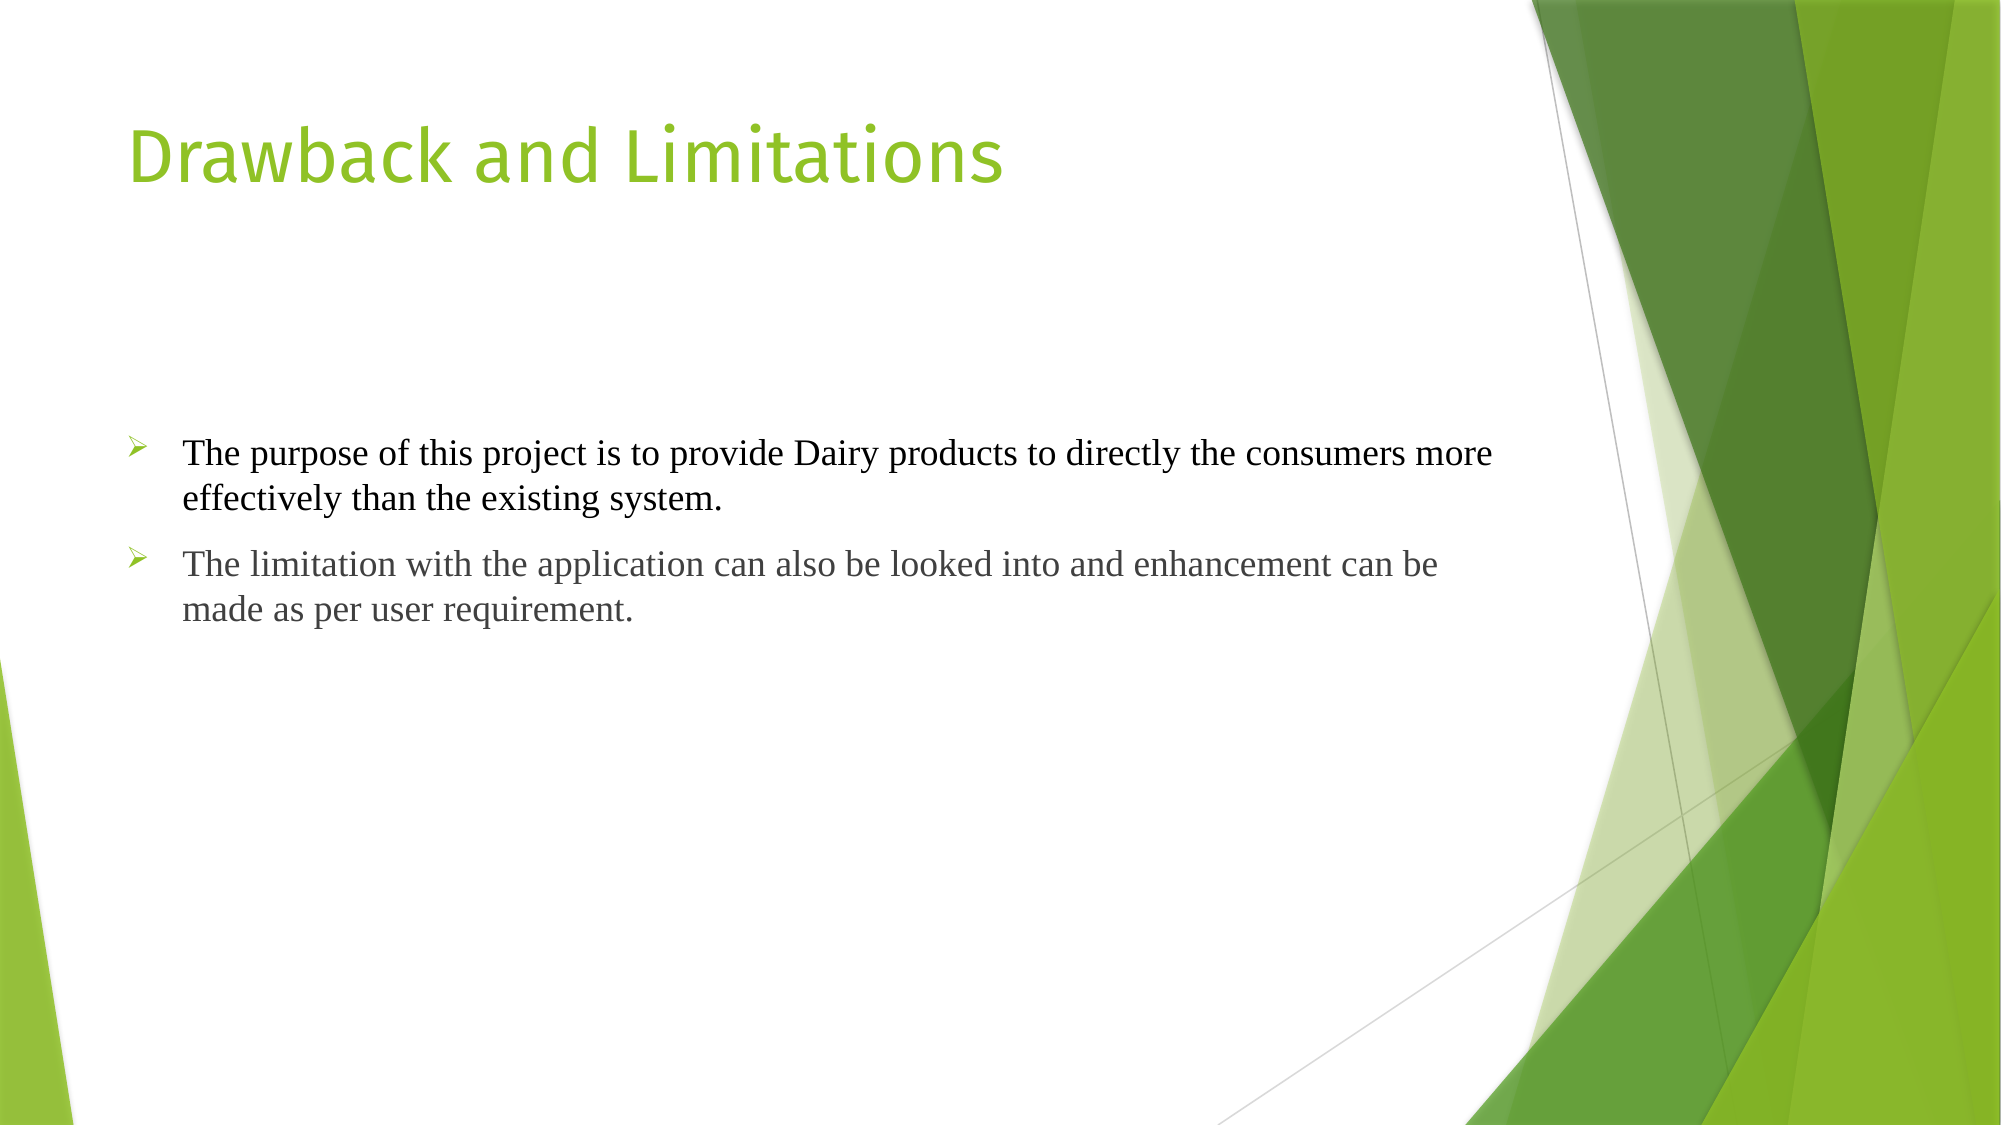

# Drawback and Limitations

The purpose of this project is to provide Dairy products to directly the consumers more effectively than the existing system.
The limitation with the application can also be looked into and enhancement can be made as per user requirement.